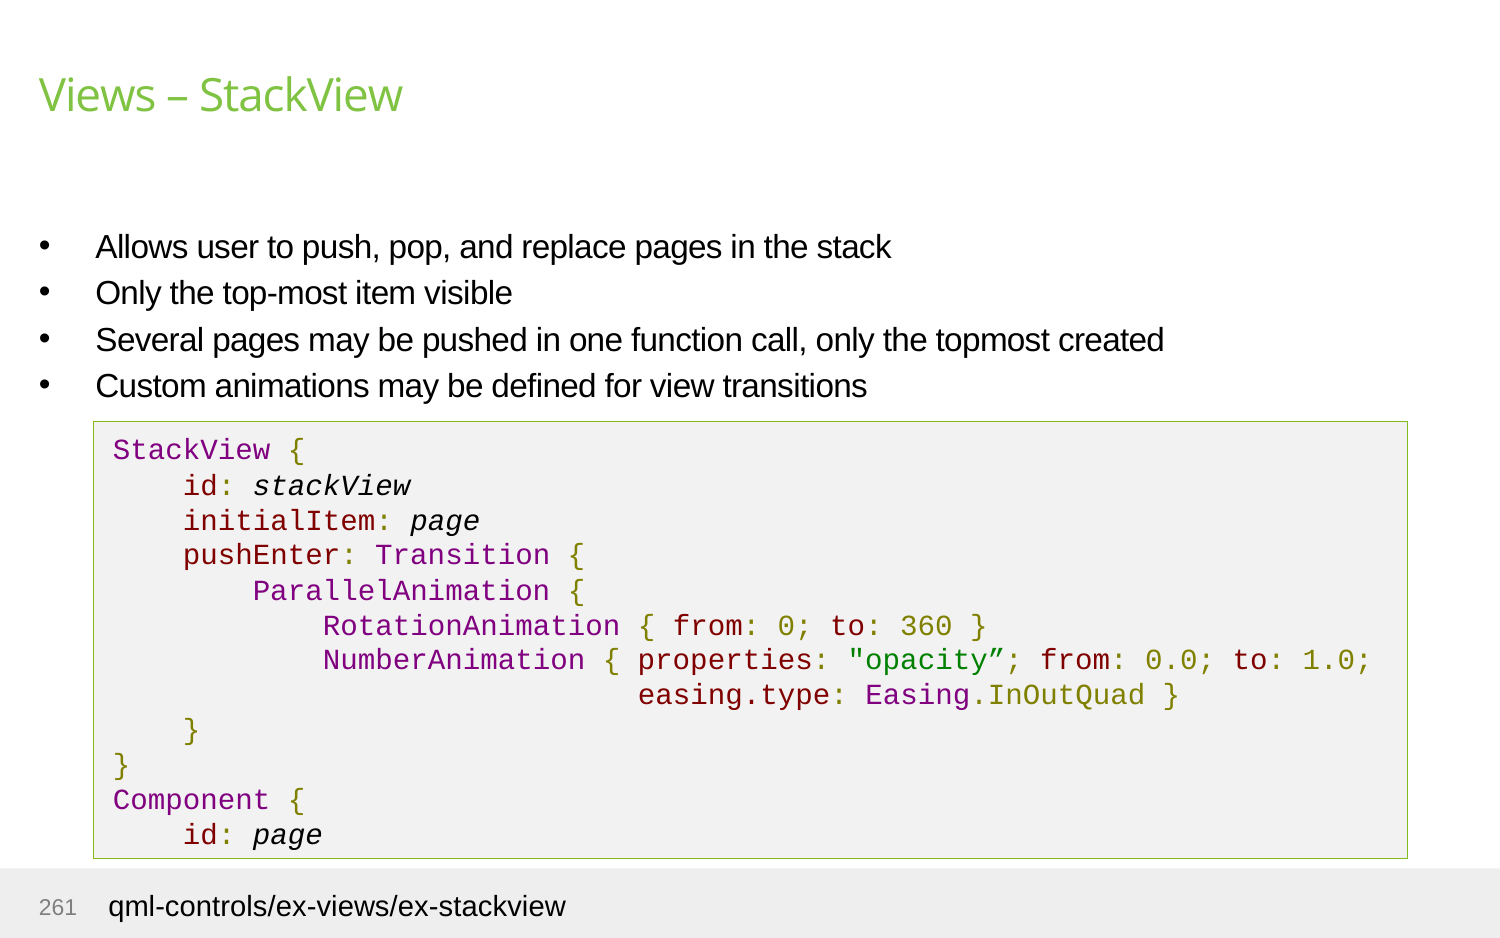

# Views – StackView
Allows user to push, pop, and replace pages in the stack
Only the top-most item visible
Several pages may be pushed in one function call, only the topmost created
Custom animations may be defined for view transitions
StackView {
    id: stackView
    initialItem: page
    pushEnter: Transition {
        ParallelAnimation {
            RotationAnimation { from: 0; to: 360 }
            NumberAnimation { properties: "opacity”; from: 0.0; to: 1.0;
                              easing.type: Easing.InOutQuad }
    }
}
Component {
    id: page
261
qml-controls/ex-views/ex-stackview